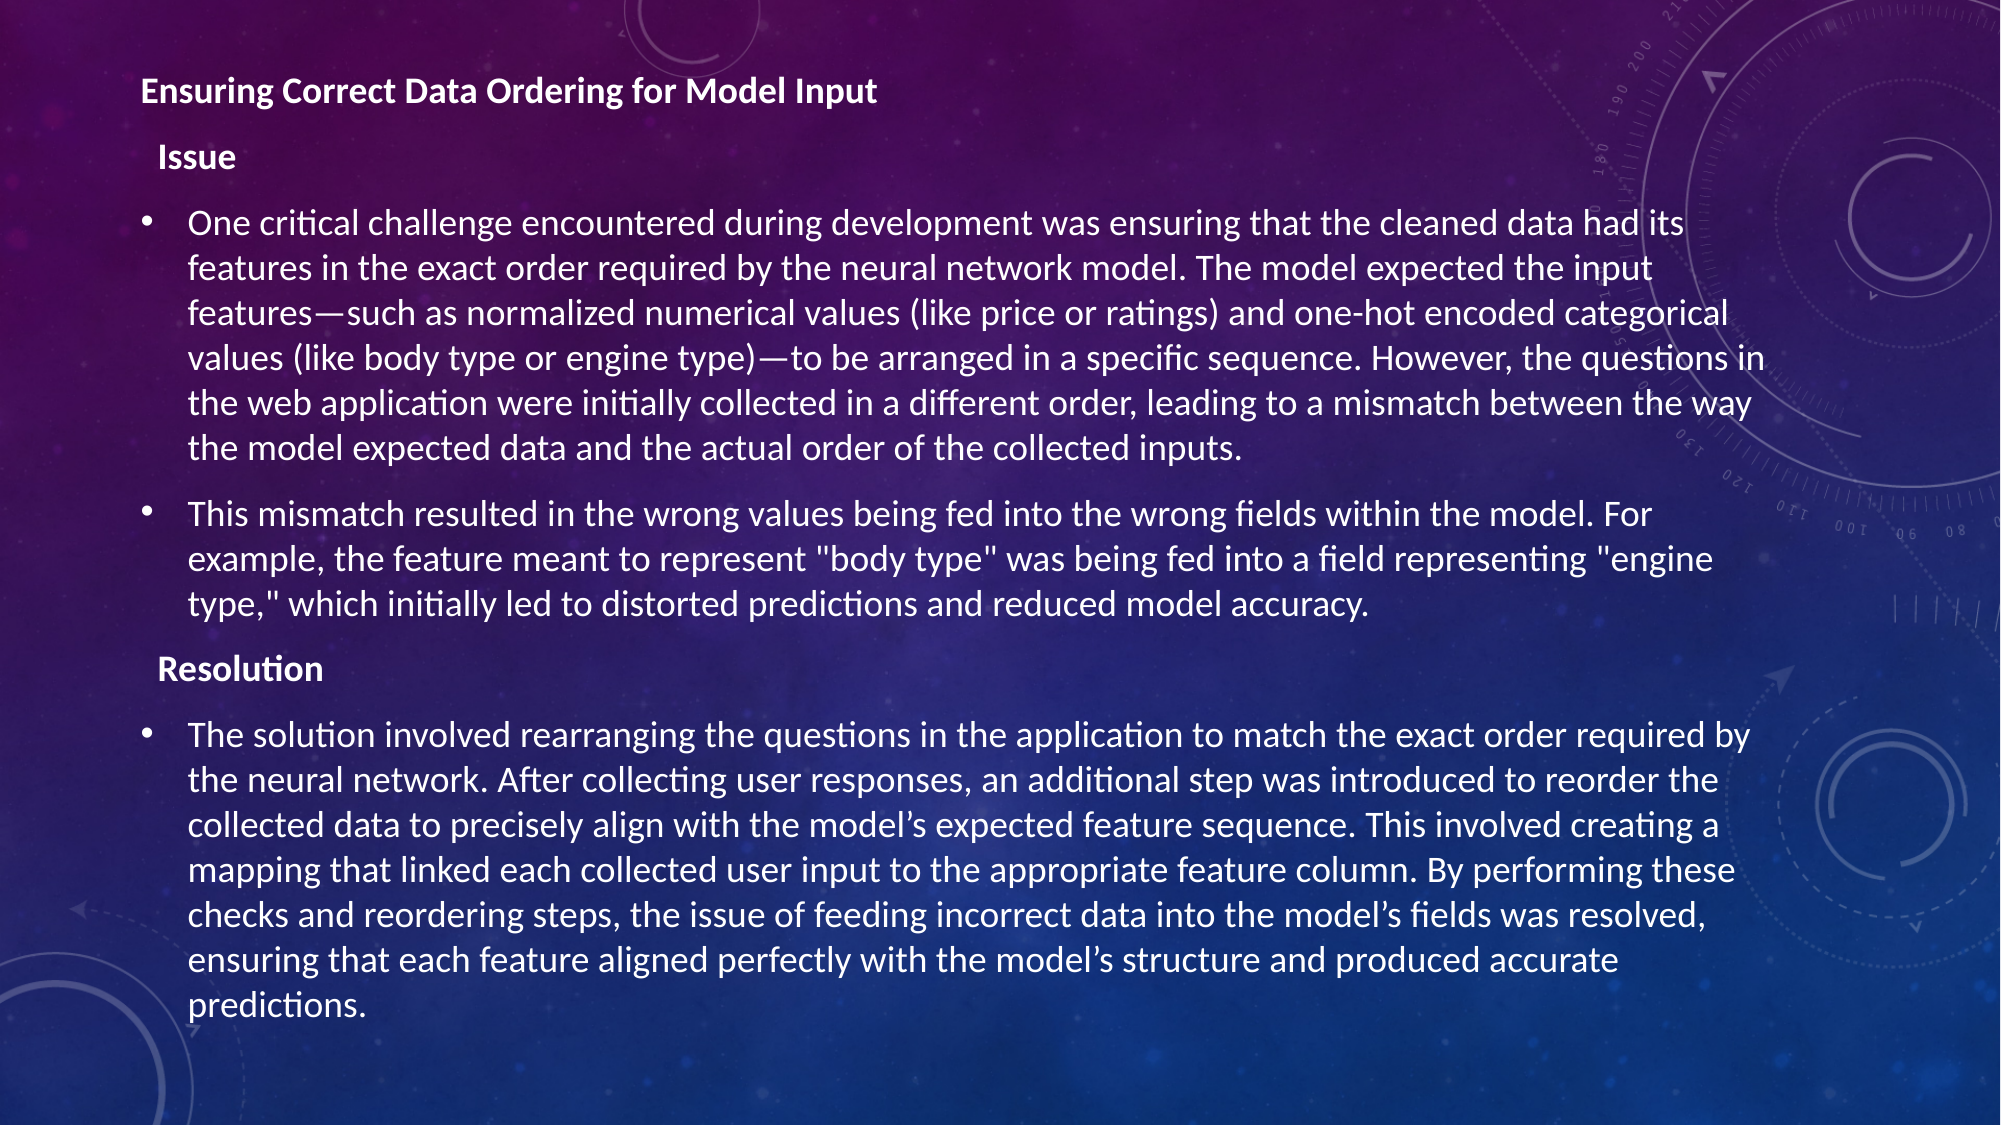

Ensuring Correct Data Ordering for Model Input
  Issue
One critical challenge encountered during development was ensuring that the cleaned data had its features in the exact order required by the neural network model. The model expected the input features—such as normalized numerical values (like price or ratings) and one-hot encoded categorical values (like body type or engine type)—to be arranged in a specific sequence. However, the questions in the web application were initially collected in a different order, leading to a mismatch between the way the model expected data and the actual order of the collected inputs.
This mismatch resulted in the wrong values being fed into the wrong fields within the model. For example, the feature meant to represent "body type" was being fed into a field representing "engine type," which initially led to distorted predictions and reduced model accuracy.
  Resolution
The solution involved rearranging the questions in the application to match the exact order required by the neural network. After collecting user responses, an additional step was introduced to reorder the collected data to precisely align with the model’s expected feature sequence. This involved creating a mapping that linked each collected user input to the appropriate feature column. By performing these checks and reordering steps, the issue of feeding incorrect data into the model’s fields was resolved, ensuring that each feature aligned perfectly with the model’s structure and produced accurate predictions.